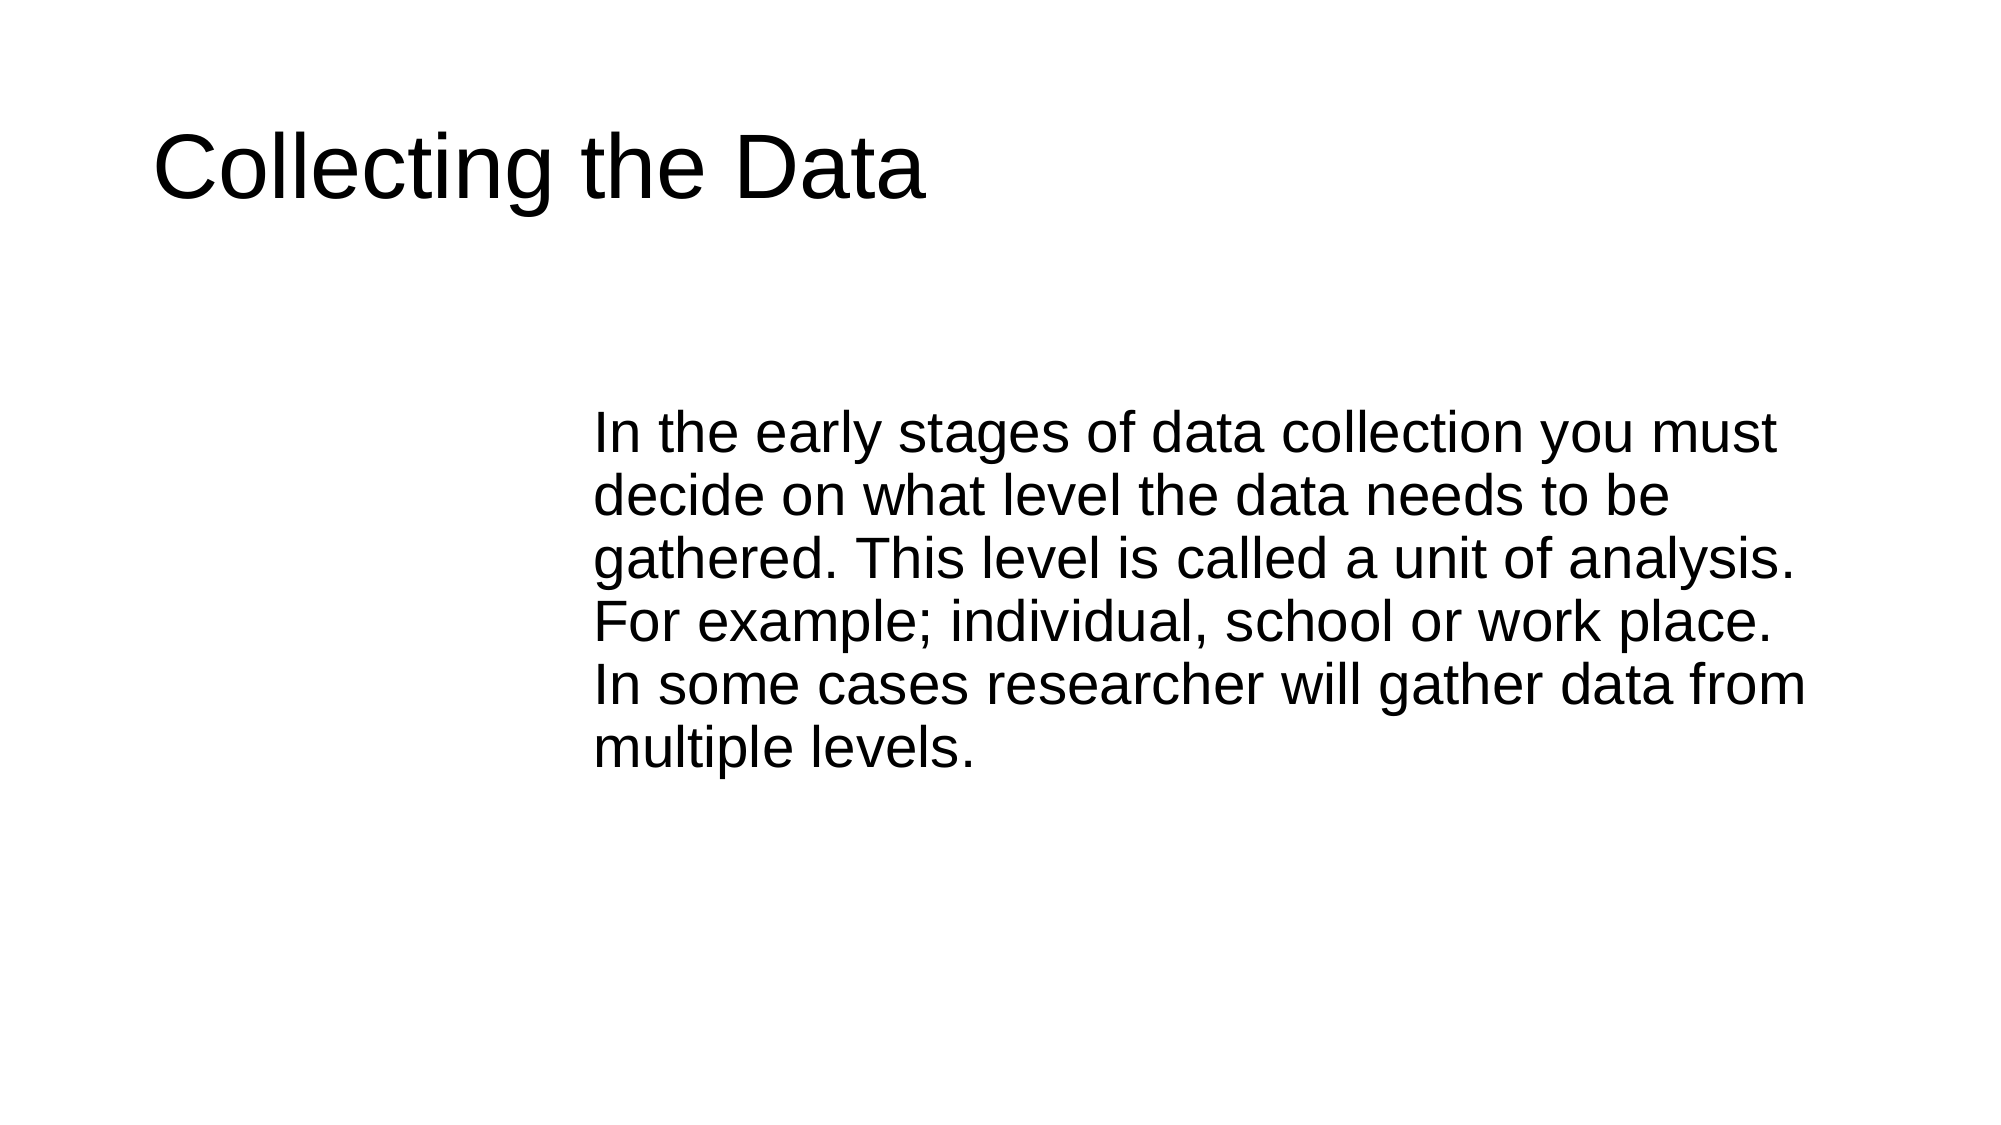

# Collecting the Data
In the early stages of data collection you must decide on what level the data needs to be gathered. This level is called a unit of analysis. For example; individual, school or work place. In some cases researcher will gather data from multiple levels.